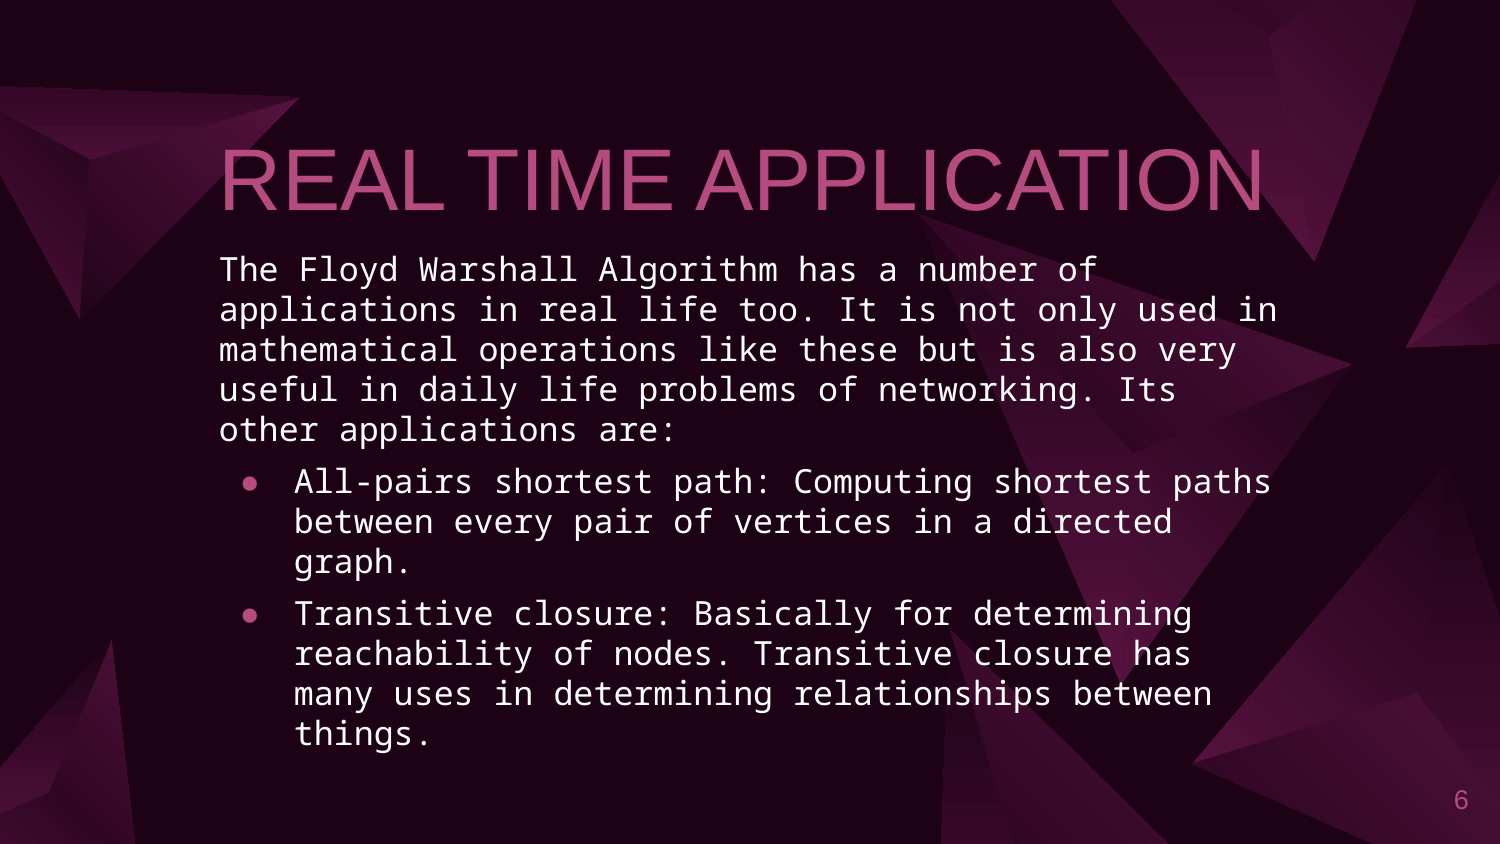

# REAL TIME APPLICATION
The Floyd Warshall Algorithm has a number of applications in real life too. It is not only used in mathematical operations like these but is also very useful in daily life problems of networking. Its other applications are:
All-pairs shortest path: Computing shortest paths between every pair of vertices in a directed graph.
Transitive closure: Basically for determining reachability of nodes. Transitive closure has many uses in determining relationships between things.
6